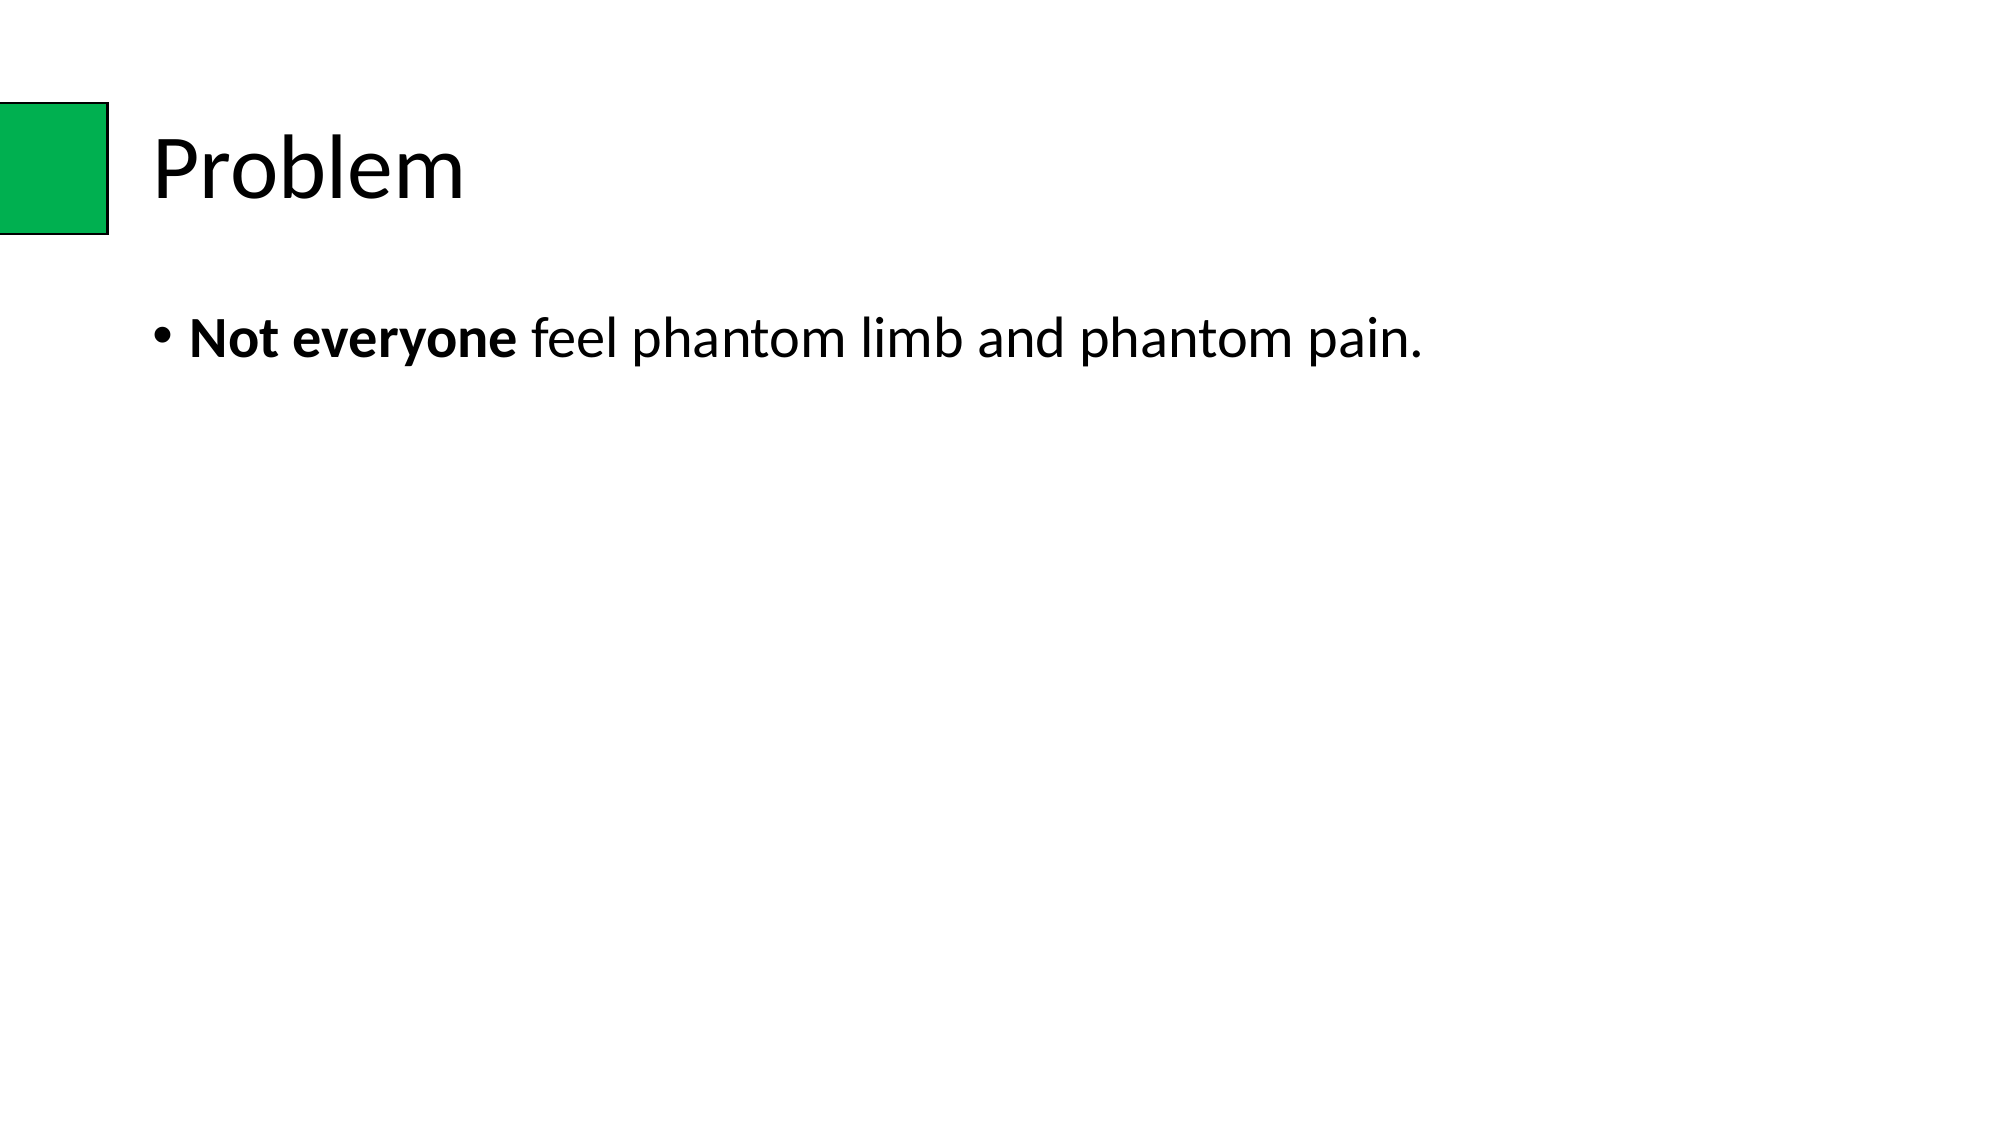

# Problem

Not everyone feel phantom limb and phantom pain.